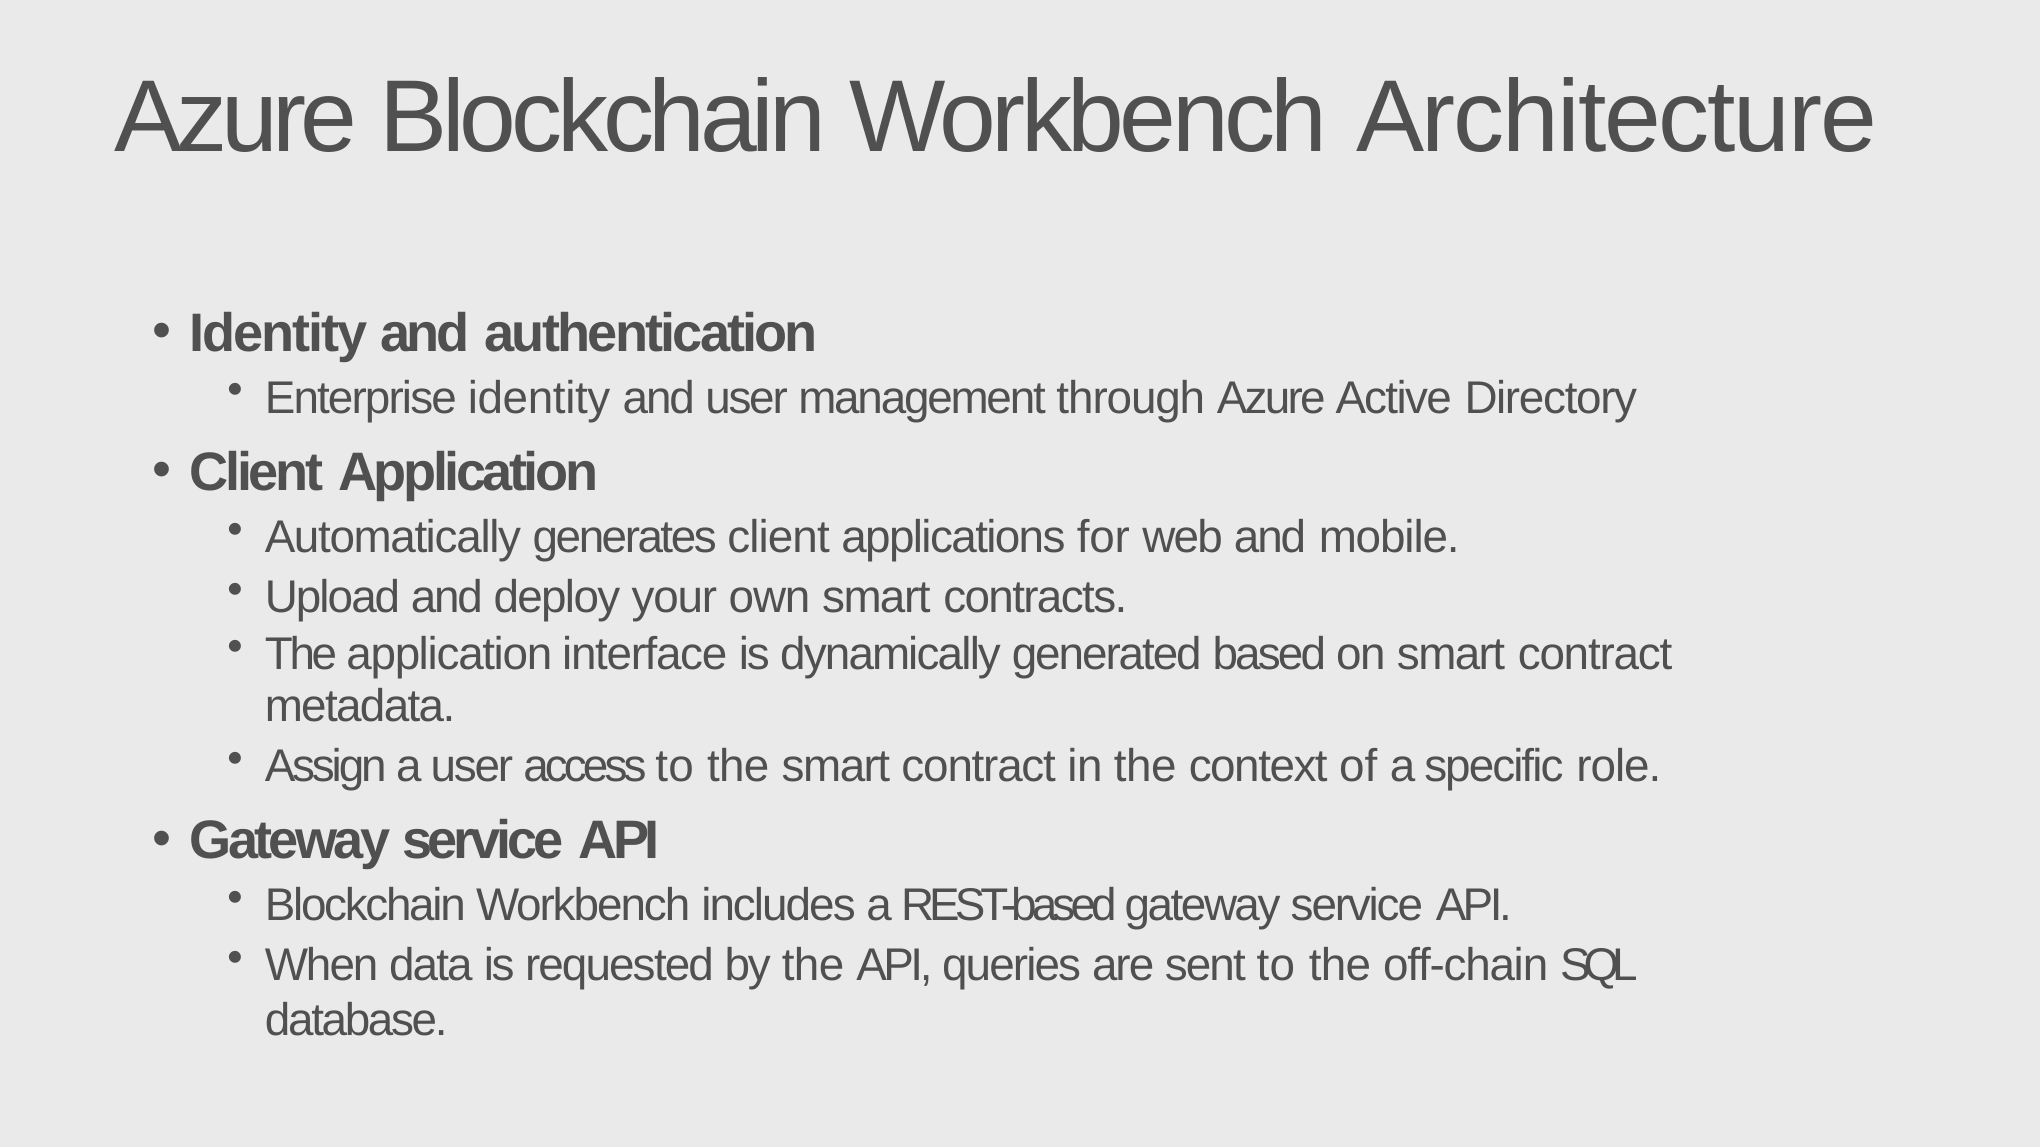

# Azure Blockchain Workbench Architecture
Identity and authentication
Enterprise identity and user management through Azure Active Directory
Client Application
Automatically generates client applications for web and mobile.
Upload and deploy your own smart contracts.
The application interface is dynamically generated based on smart contract
metadata.
Assign a user access to the smart contract in the context of a specific role.
Gateway service API
Blockchain Workbench includes a REST-based gateway service API.
When data is requested by the API, queries are sent to the off-chain SQL database.